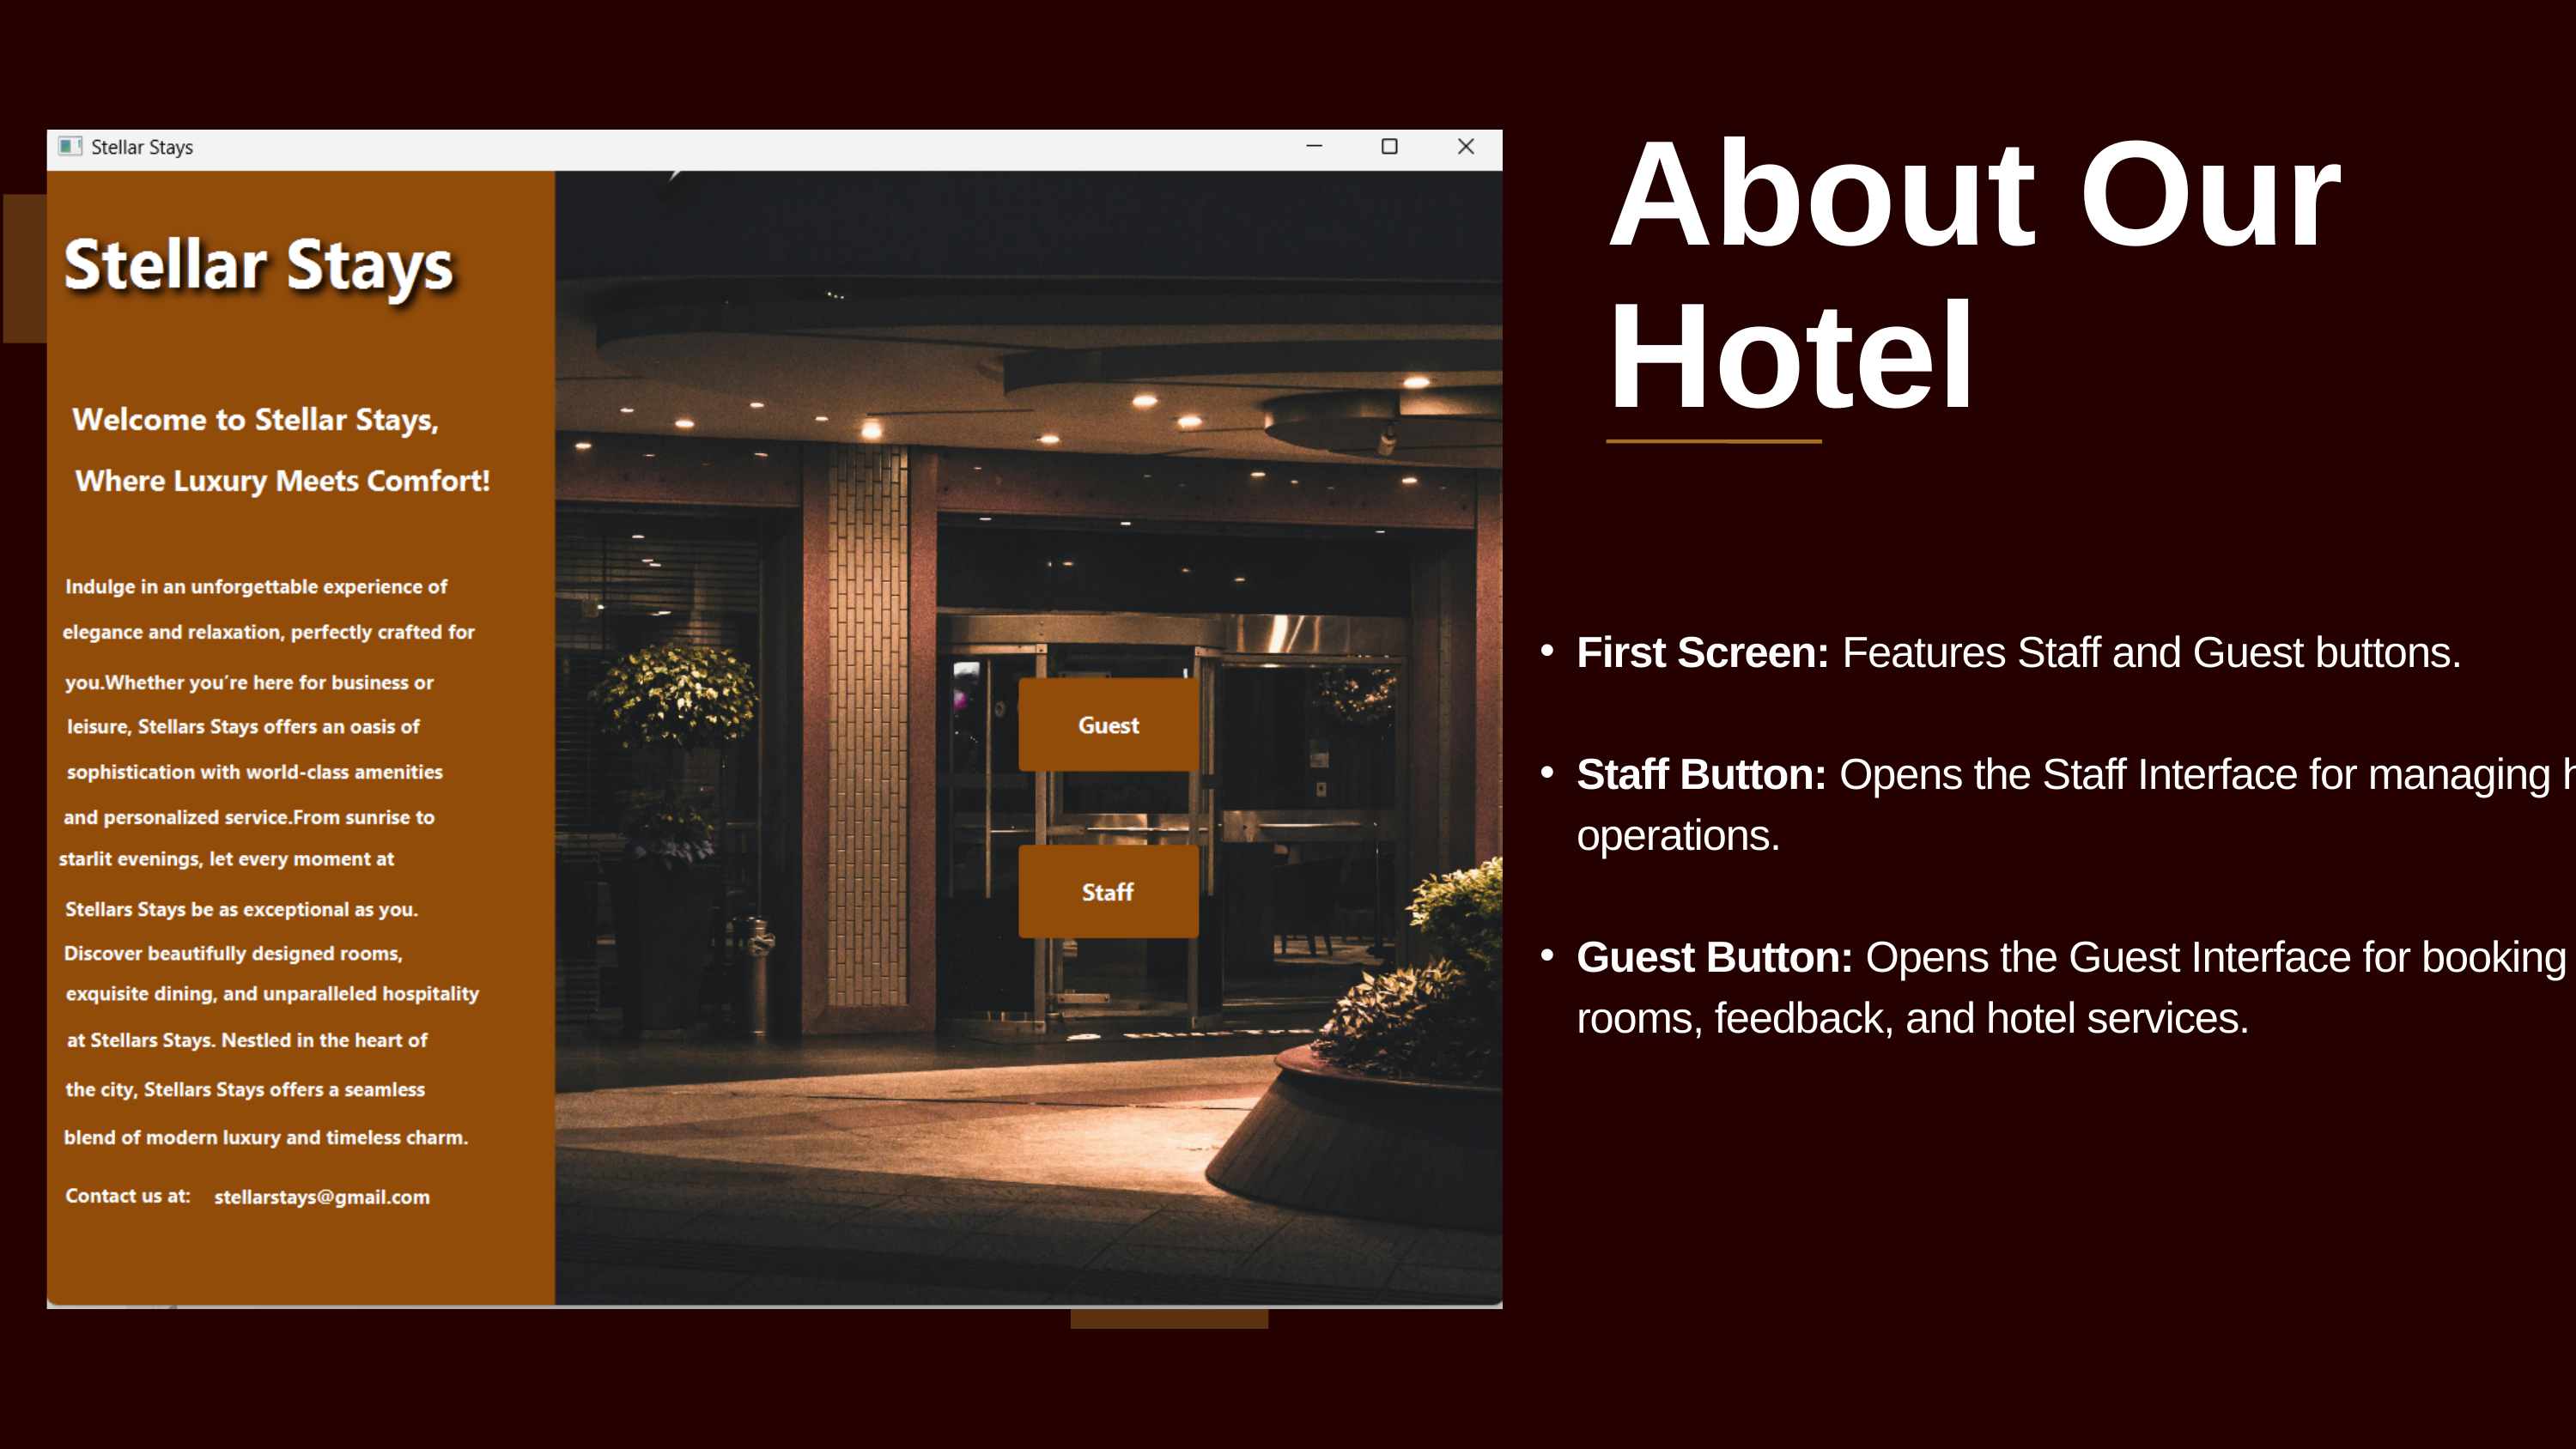

About Our Hotel

First Screen: Features Staff and Guest buttons.

Staff Button: Opens the Staff Interface for managing hotel operations.

Guest Button: Opens the Guest Interface for booking rooms, feedback, and hotel services.